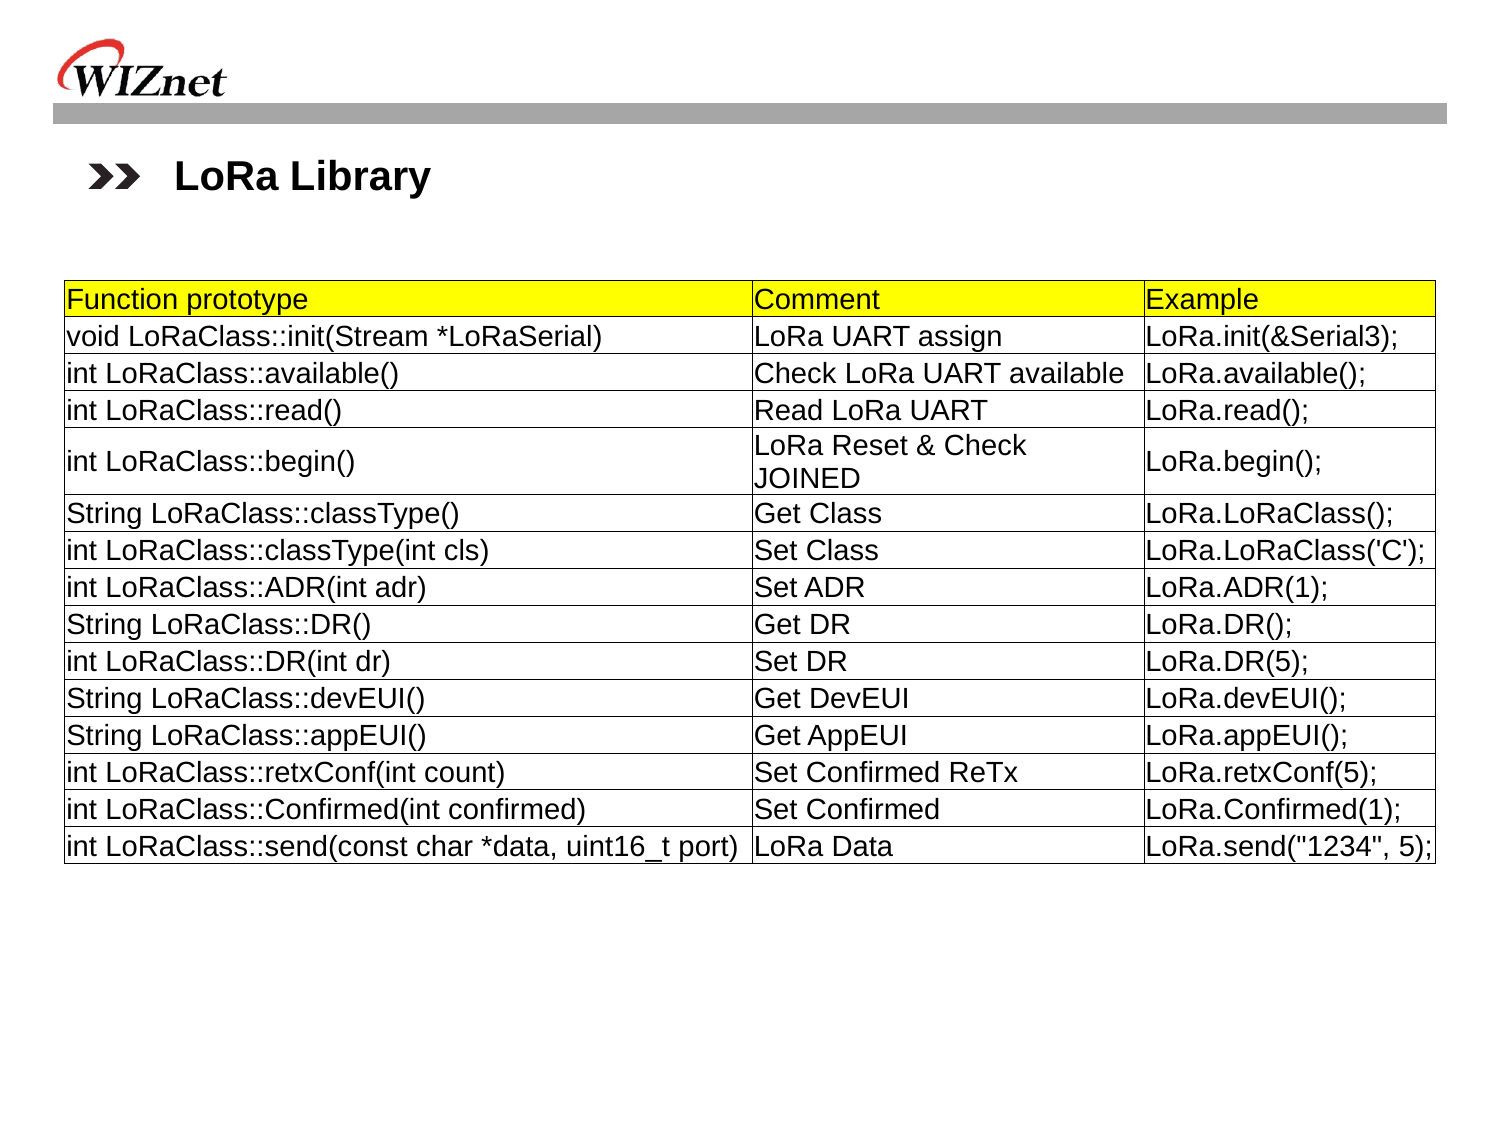

LoRa Library
| Function prototype | Comment | Example |
| --- | --- | --- |
| void LoRaClass::init(Stream \*LoRaSerial) | LoRa UART assign | LoRa.init(&Serial3); |
| int LoRaClass::available() | Check LoRa UART available | LoRa.available(); |
| int LoRaClass::read() | Read LoRa UART | LoRa.read(); |
| int LoRaClass::begin() | LoRa Reset & Check JOINED | LoRa.begin(); |
| String LoRaClass::classType() | Get Class | LoRa.LoRaClass(); |
| int LoRaClass::classType(int cls) | Set Class | LoRa.LoRaClass('C'); |
| int LoRaClass::ADR(int adr) | Set ADR | LoRa.ADR(1); |
| String LoRaClass::DR() | Get DR | LoRa.DR(); |
| int LoRaClass::DR(int dr) | Set DR | LoRa.DR(5); |
| String LoRaClass::devEUI() | Get DevEUI | LoRa.devEUI(); |
| String LoRaClass::appEUI() | Get AppEUI | LoRa.appEUI(); |
| int LoRaClass::retxConf(int count) | Set Confirmed ReTx | LoRa.retxConf(5); |
| int LoRaClass::Confirmed(int confirmed) | Set Confirmed | LoRa.Confirmed(1); |
| int LoRaClass::send(const char \*data, uint16\_t port) | LoRa Data | LoRa.send("1234", 5); |